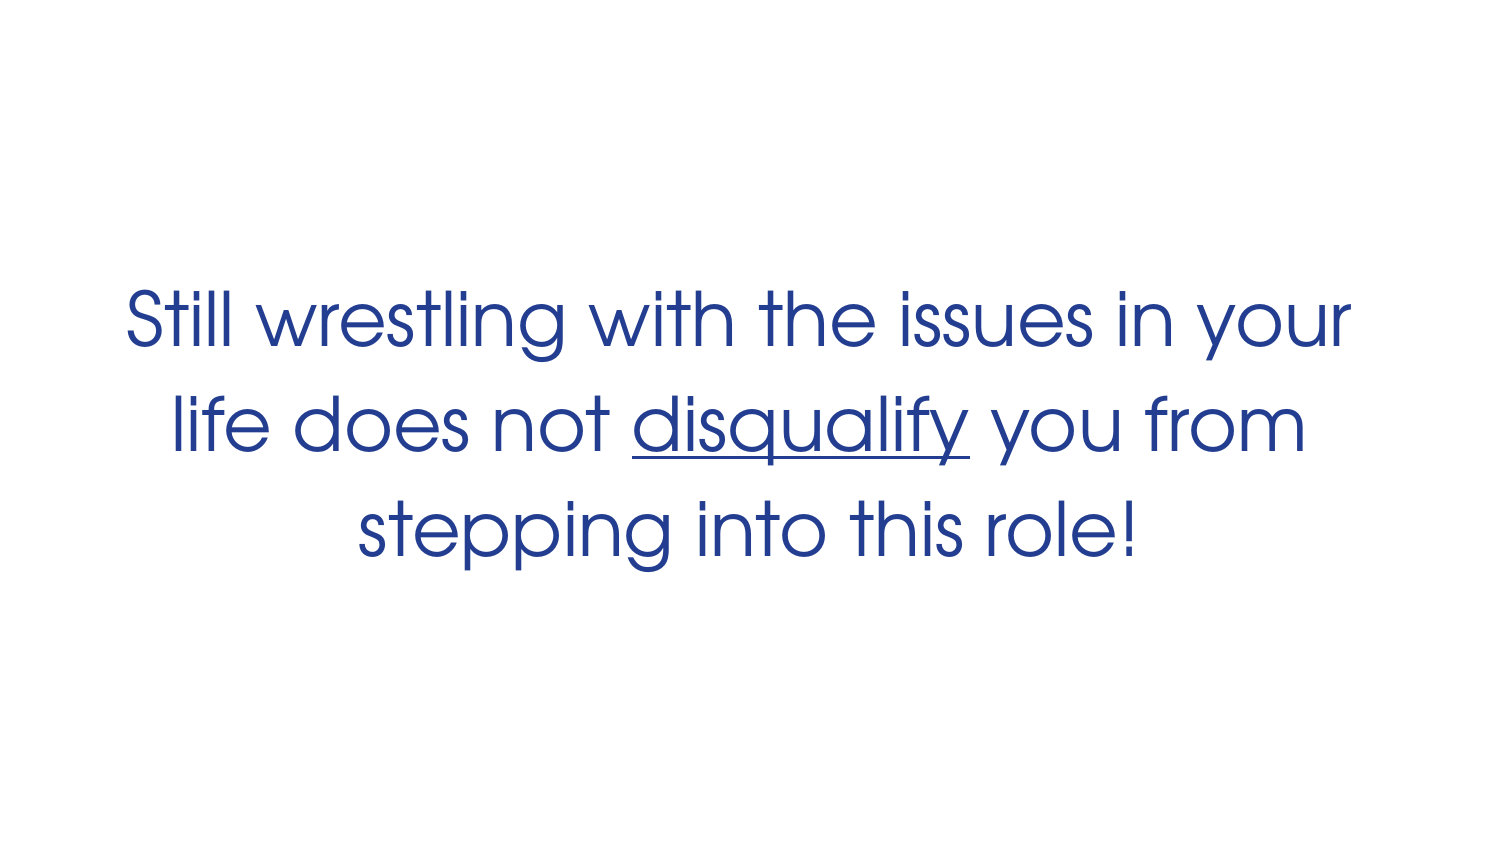

Still wrestling with the issues in your
life does not disqualify you from
stepping into this role!